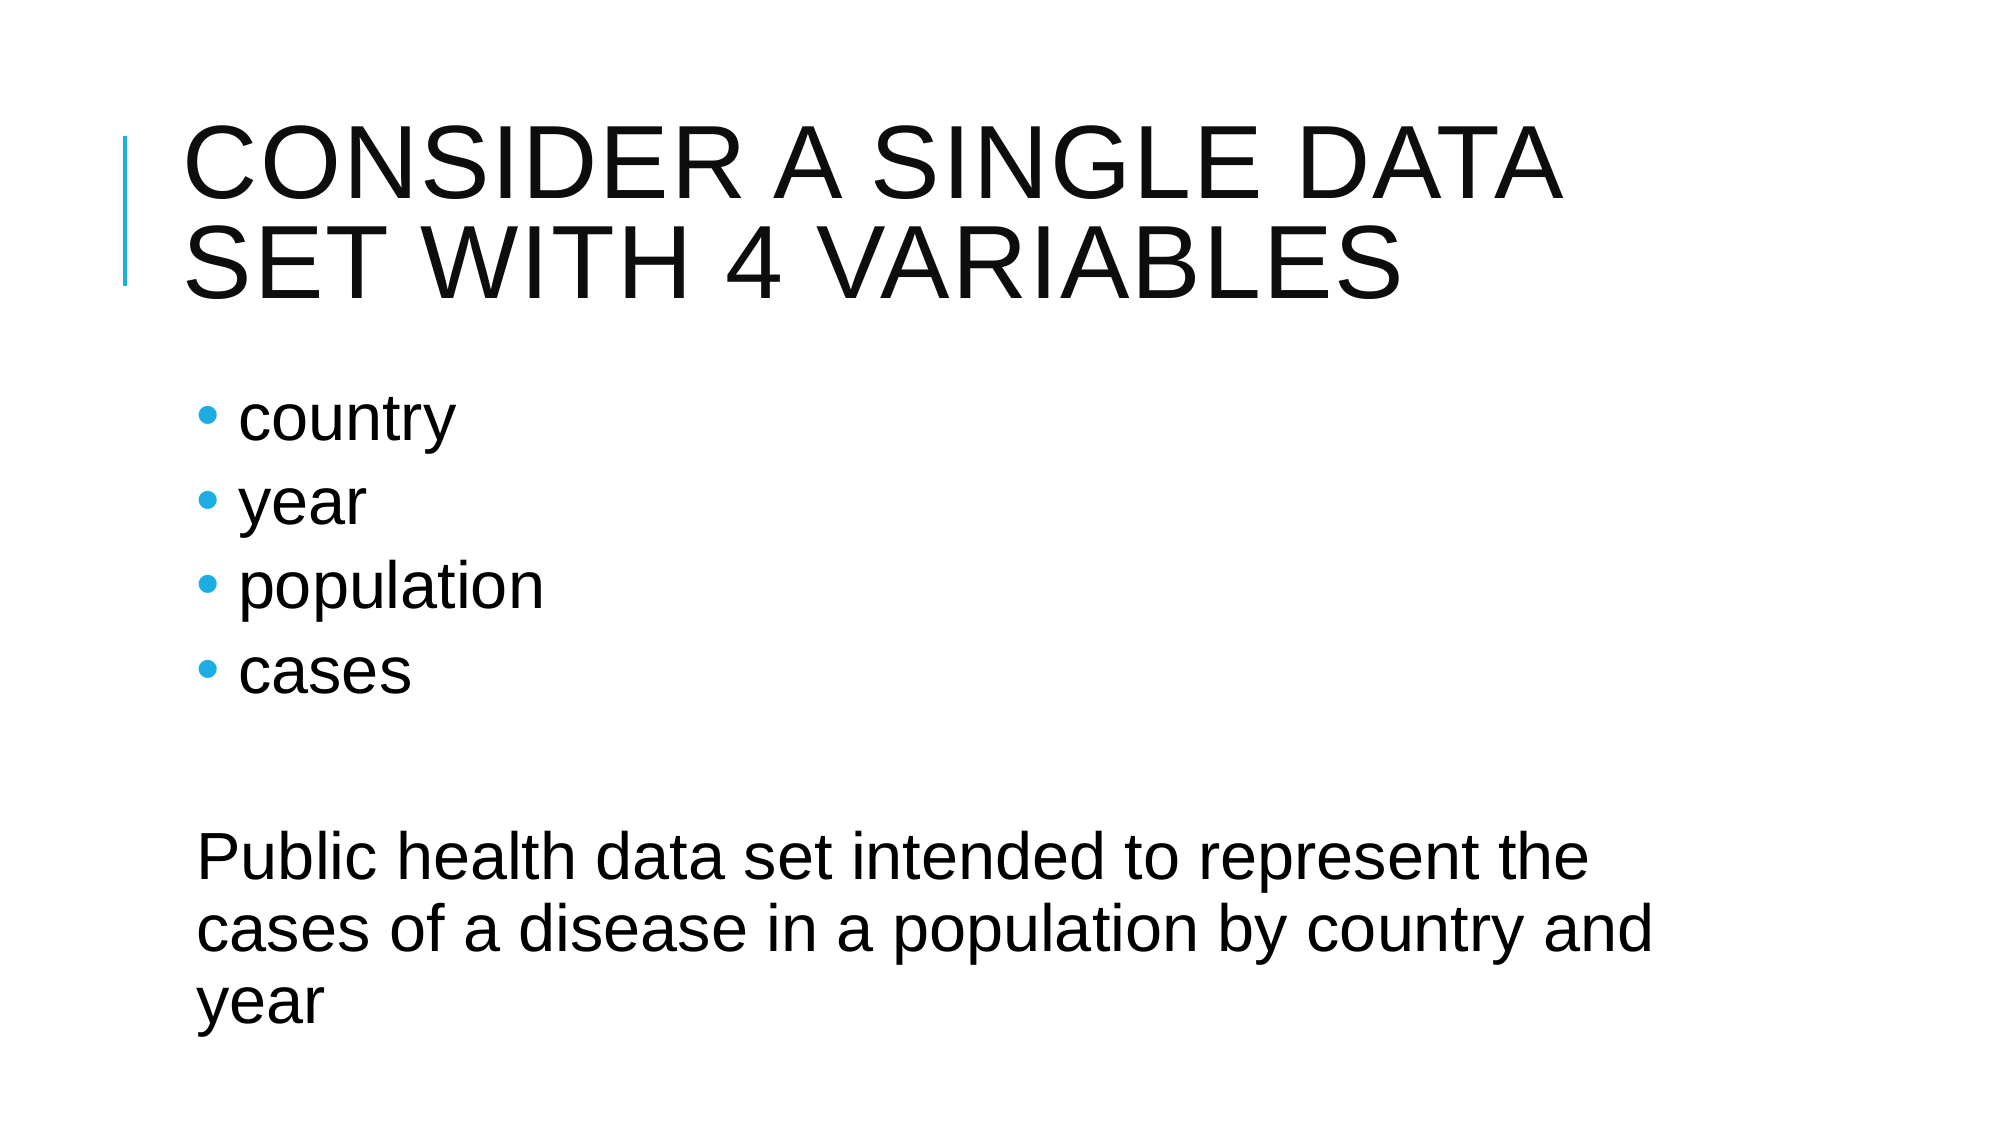

# Consider a single data set with 4 variables
 country
 year
 population
 cases

Public health data set intended to represent the cases of a disease in a population by country and year